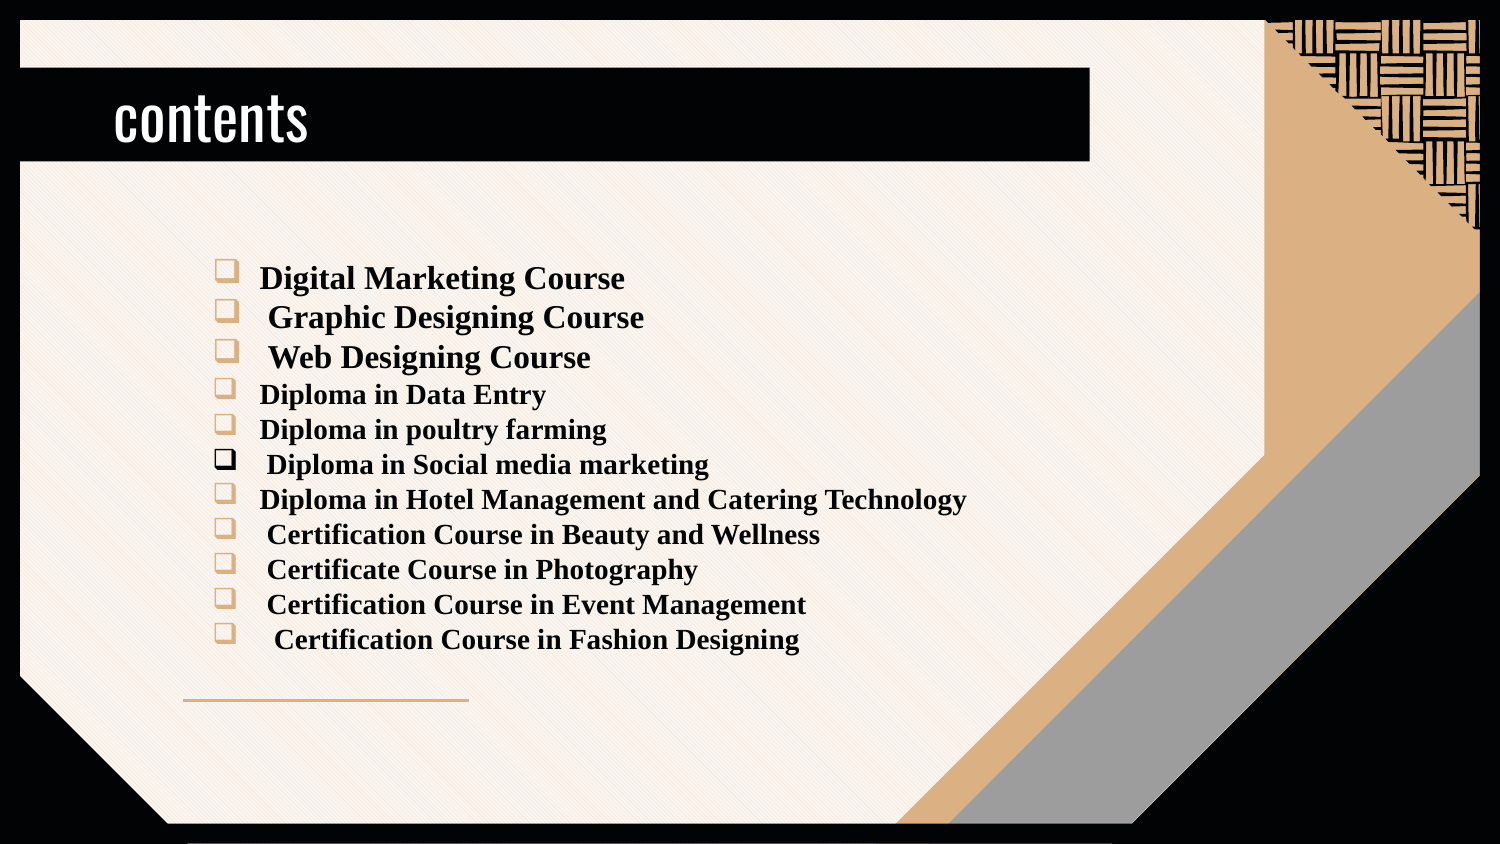

# contents
Digital Marketing Course
 Graphic Designing Course
 Web Designing Course
Diploma in Data Entry
Diploma in poultry farming
 Diploma in Social media marketing
Diploma in Hotel Management and Catering Technology
 Certification Course in Beauty and Wellness
 Certificate Course in Photography
 Certification Course in Event Management
  Certification Course in Fashion Designing